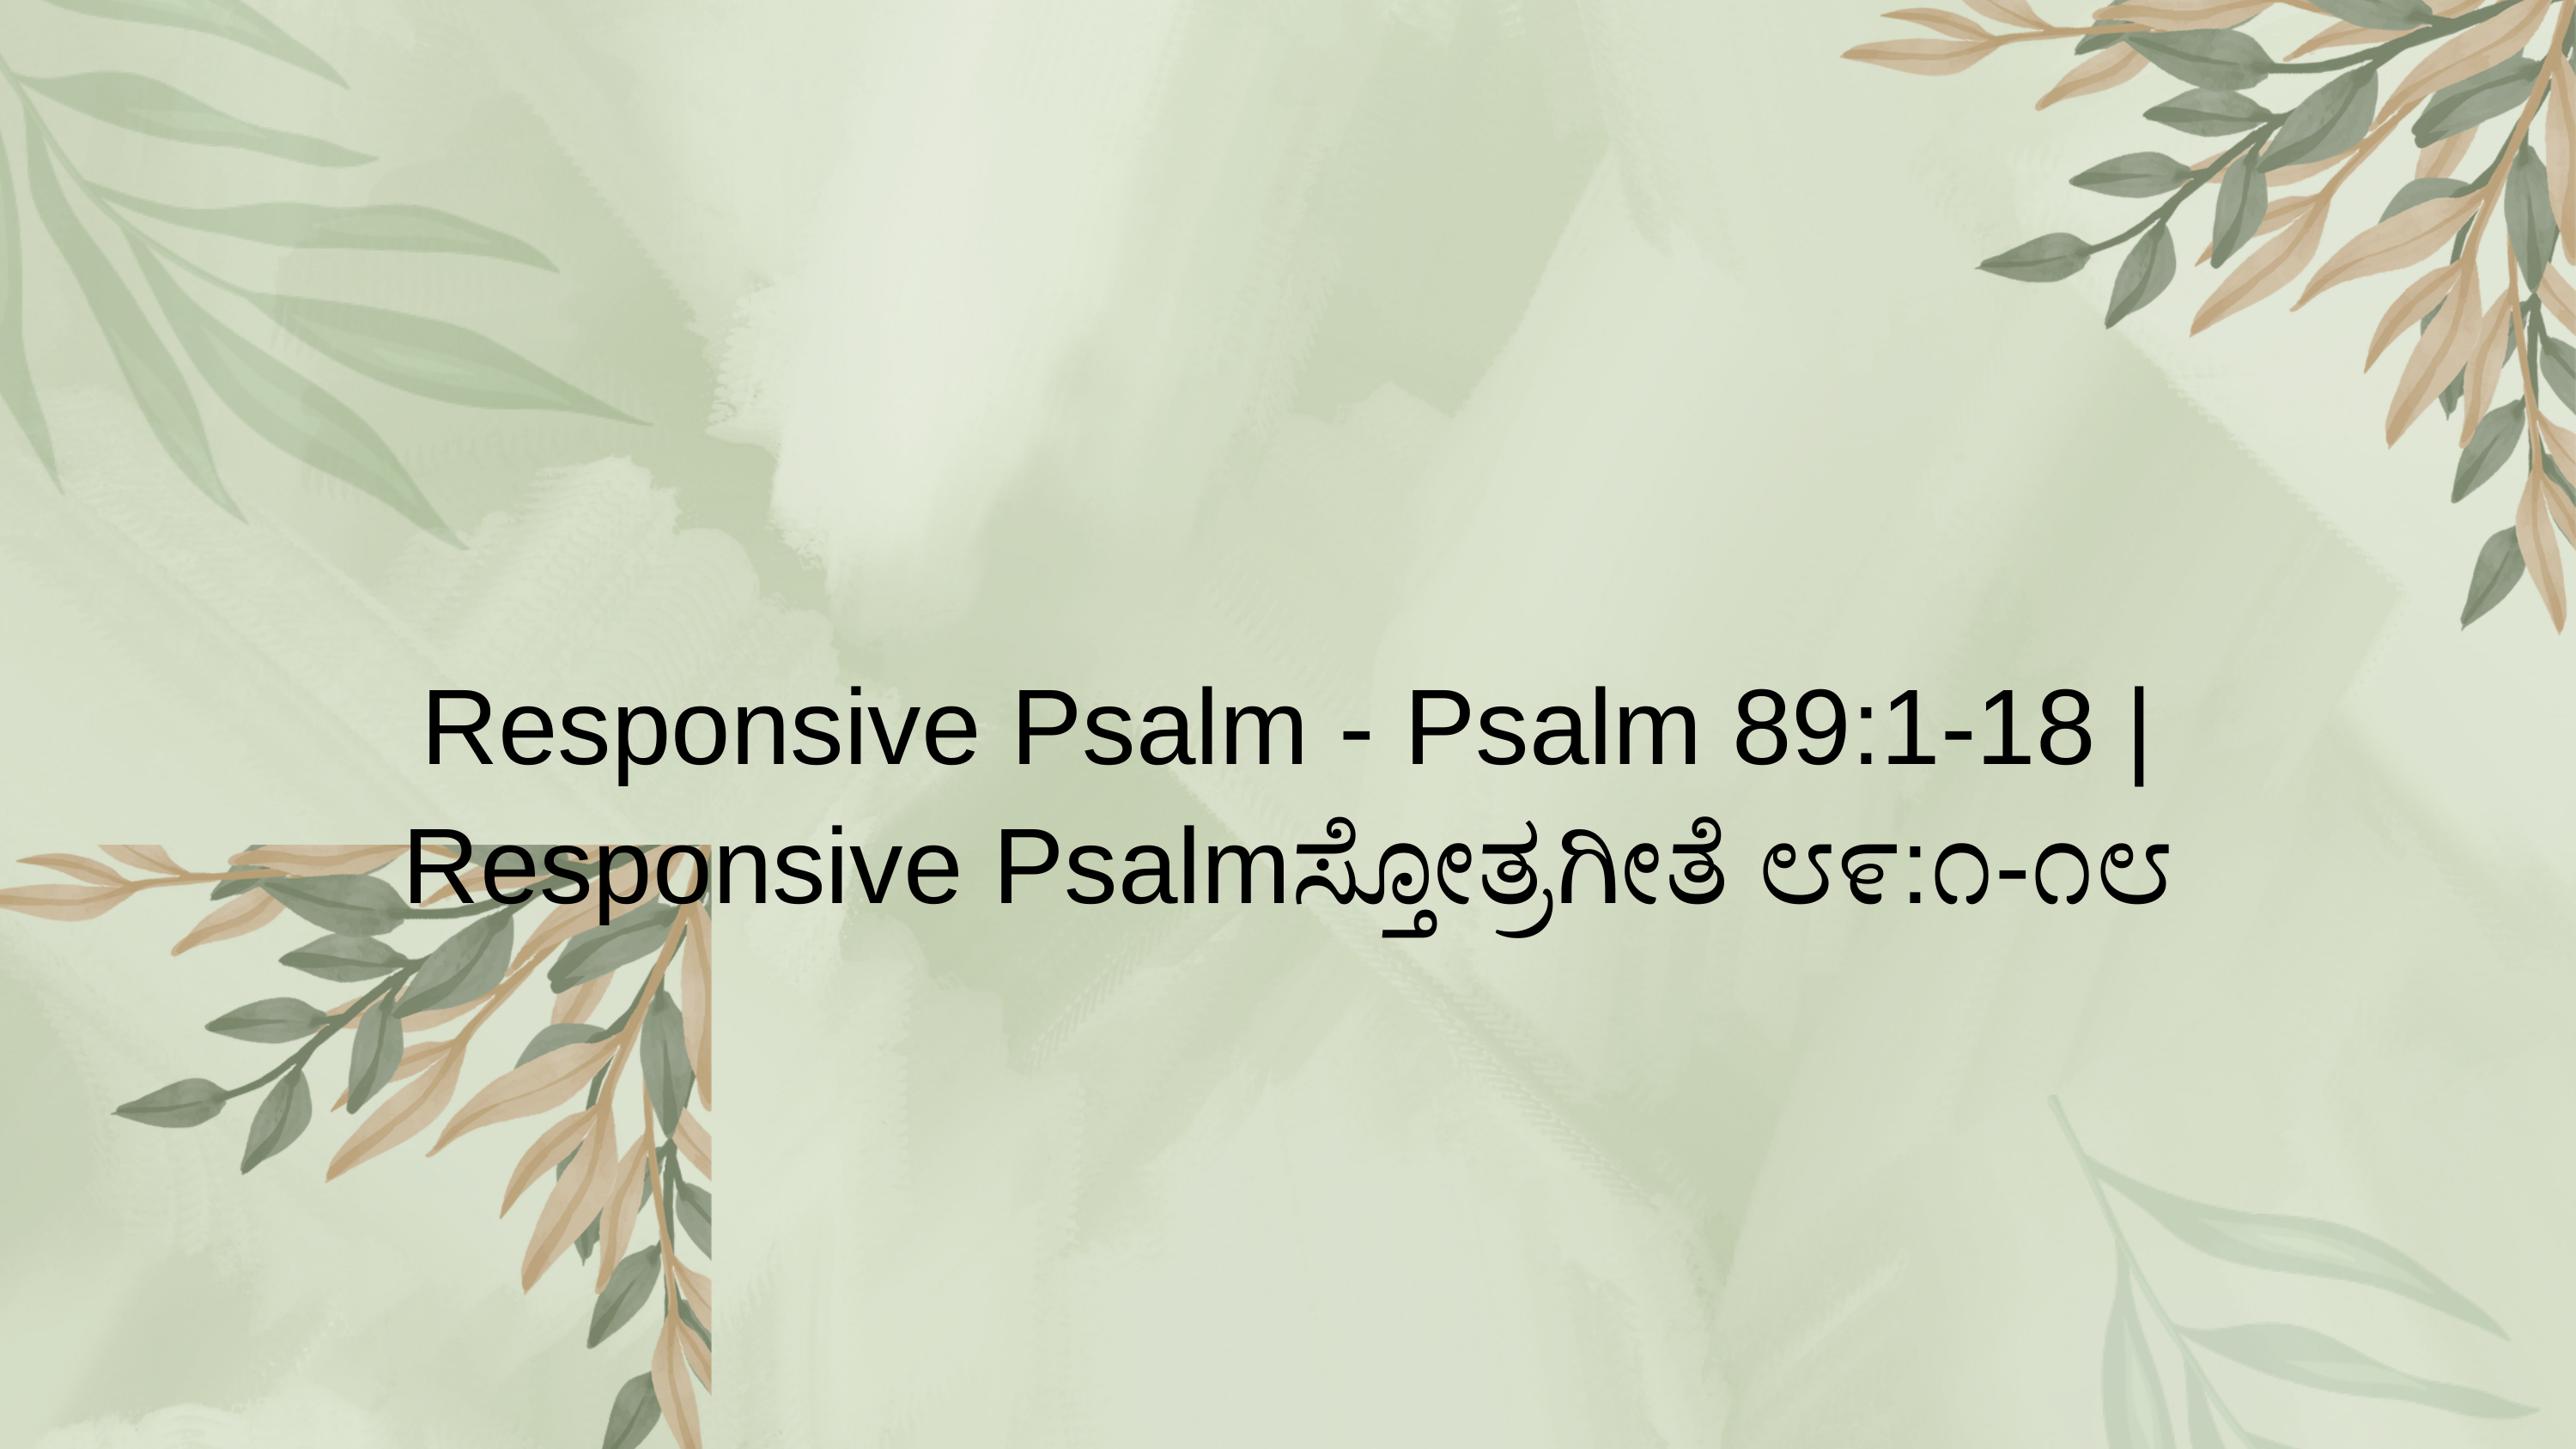

Responsive Psalm - Psalm 89:1-18 | Responsive Psalmಸ್ತೋತ್ರಗೀತೆ ೮೯:೧-೧೮